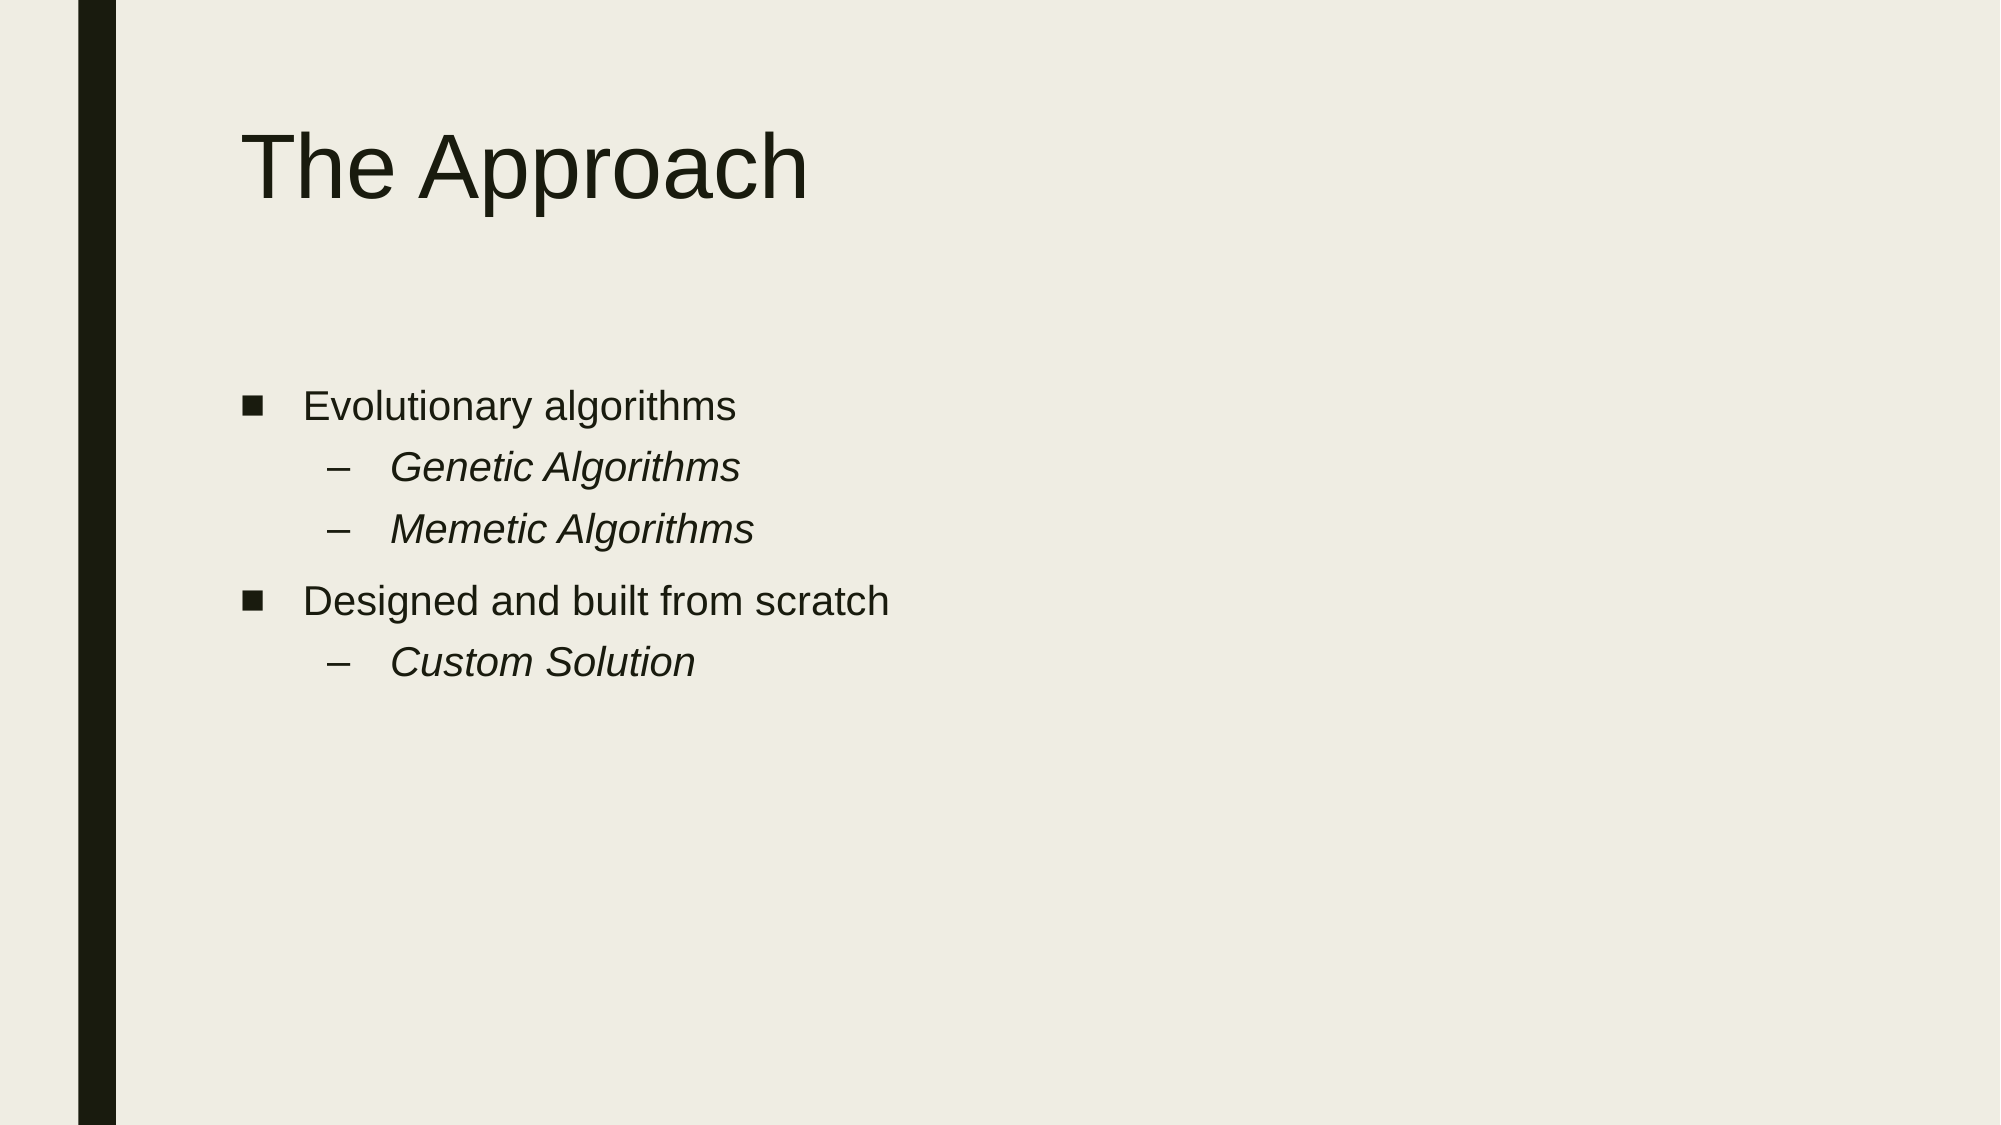

# The Approach
Evolutionary algorithms
Genetic Algorithms
Memetic Algorithms
Designed and built from scratch
Custom Solution